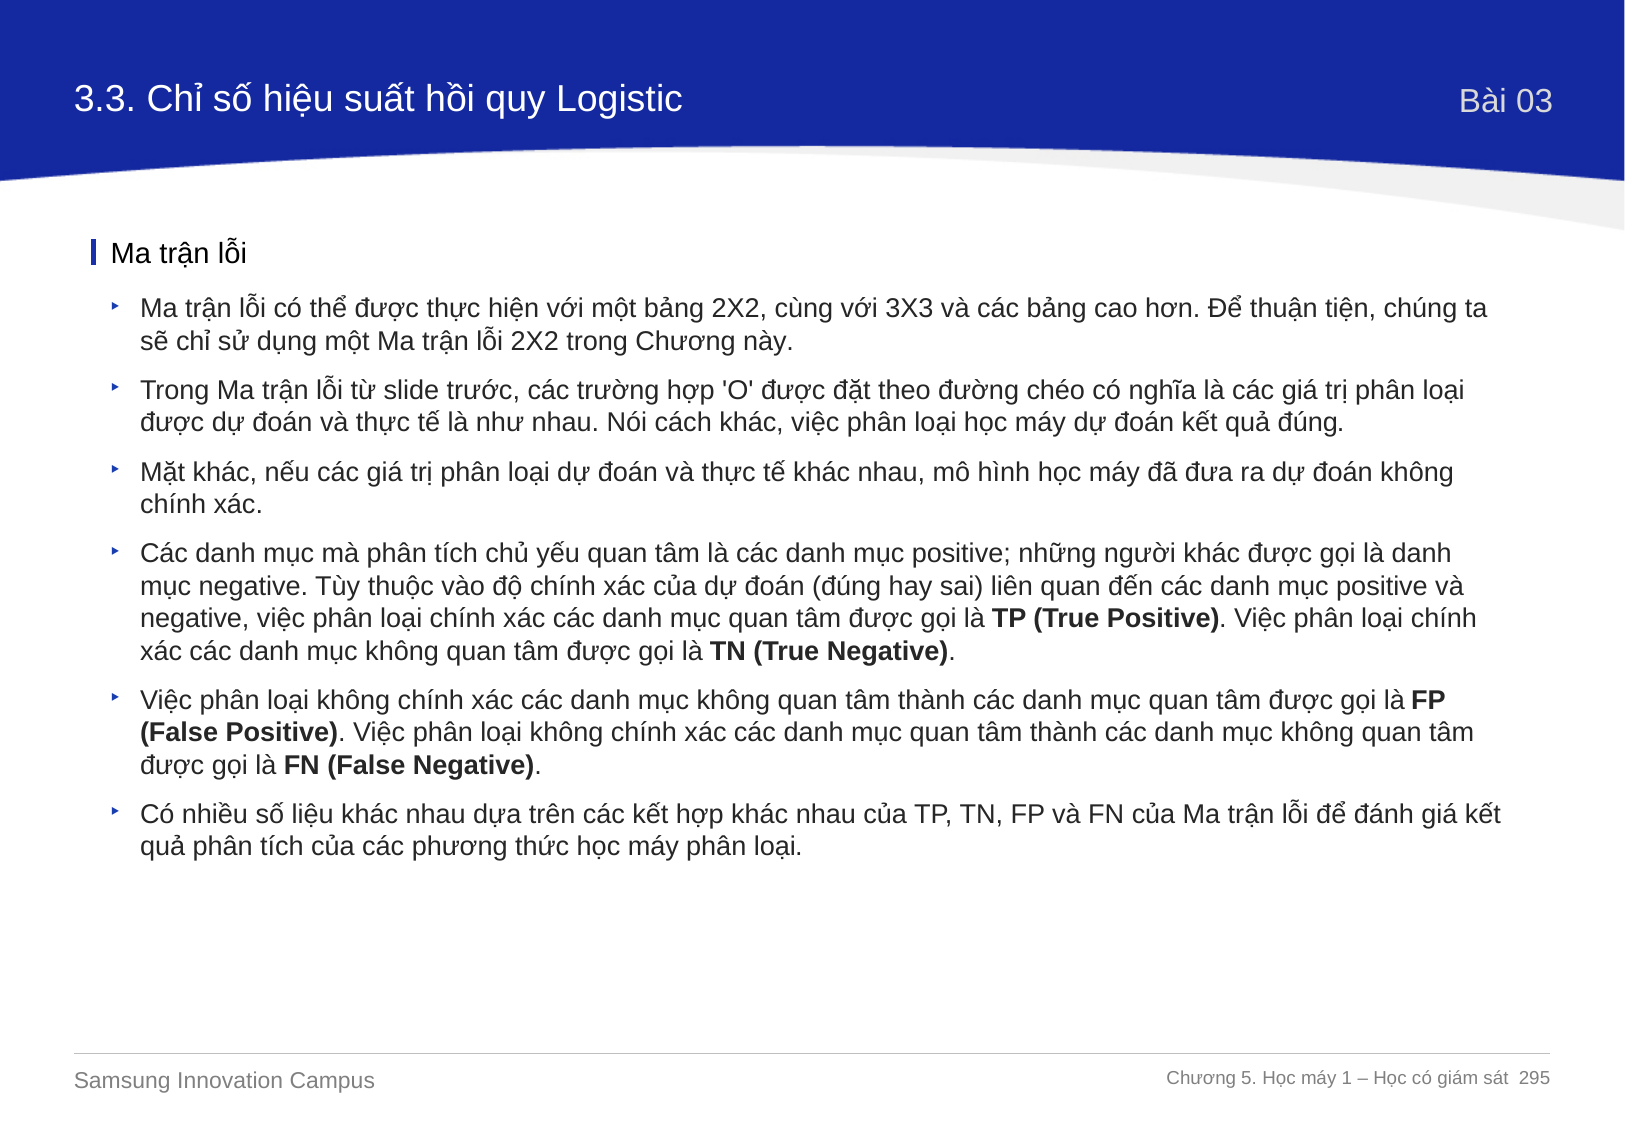

3.3. Chỉ số hiệu suất hồi quy Logistic
Bài 03
Ma trận lỗi
Ma trận lỗi có thể được thực hiện với một bảng 2X2, cùng với 3X3 và các bảng cao hơn. Để thuận tiện, chúng ta sẽ chỉ sử dụng một Ma trận lỗi 2X2 trong Chương này.
Trong Ma trận lỗi từ slide trước, các trường hợp 'O' được đặt theo đường chéo có nghĩa là các giá trị phân loại được dự đoán và thực tế là như nhau. Nói cách khác, việc phân loại học máy dự đoán kết quả đúng.
Mặt khác, nếu các giá trị phân loại dự đoán và thực tế khác nhau, mô hình học máy đã đưa ra dự đoán không chính xác.
Các danh mục mà phân tích chủ yếu quan tâm là các danh mục positive; những người khác được gọi là danh mục negative. Tùy thuộc vào độ chính xác của dự đoán (đúng hay sai) liên quan đến các danh mục positive và negative, việc phân loại chính xác các danh mục quan tâm được gọi là TP (True Positive). Việc phân loại chính xác các danh mục không quan tâm được gọi là TN (True Negative).
Việc phân loại không chính xác các danh mục không quan tâm thành các danh mục quan tâm được gọi là FP (False Positive). Việc phân loại không chính xác các danh mục quan tâm thành các danh mục không quan tâm được gọi là FN (False Negative).
Có nhiều số liệu khác nhau dựa trên các kết hợp khác nhau của TP, TN, FP và FN của Ma trận lỗi để đánh giá kết quả phân tích của các phương thức học máy phân loại.